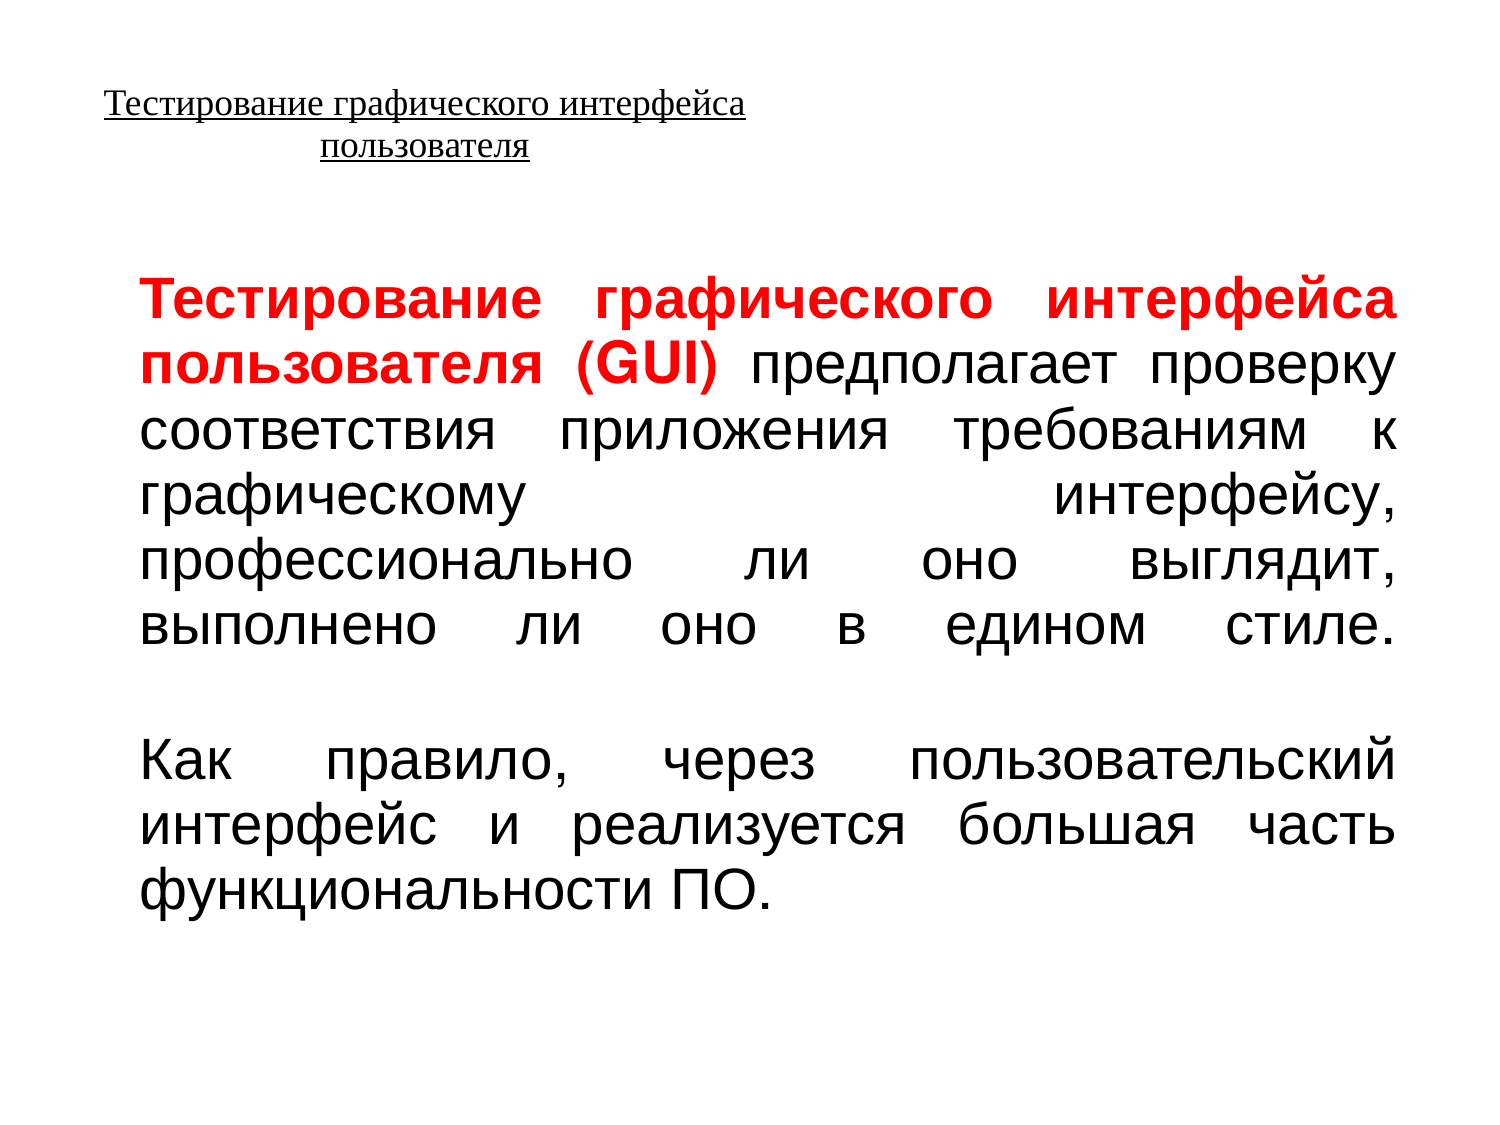

Тестирование графического интерфейса пользователя
Тестирование графического интерфейса пользователя (GUI) предполагает проверку соответствия приложения требованиям к графическому интерфейсу, профессионально ли оно выглядит, выполнено ли оно в едином стиле.
Как правило, через пользовательский интерфейс и реализуется большая часть функциональности ПО.